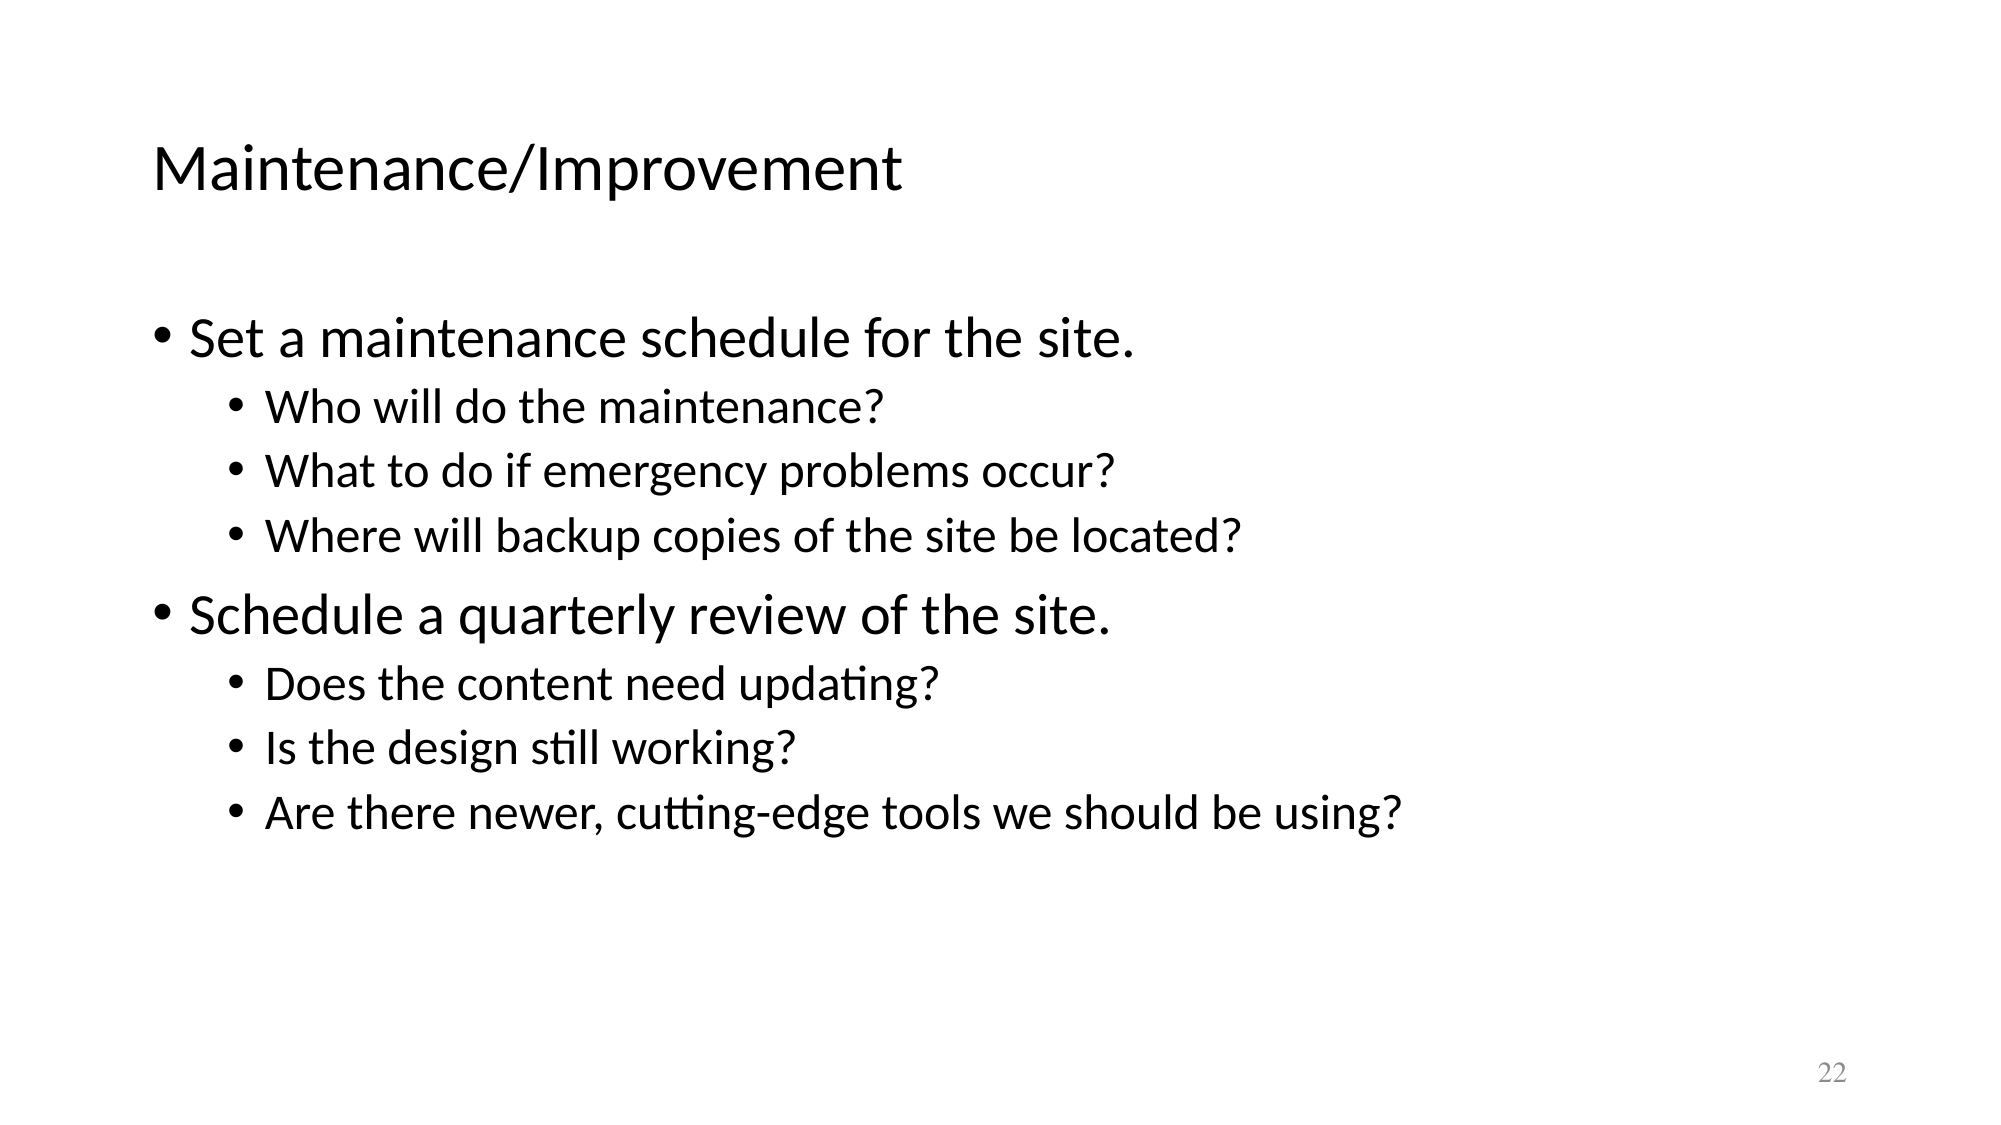

# Maintenance/Improvement
Set a maintenance schedule for the site.
Who will do the maintenance?
What to do if emergency problems occur?
Where will backup copies of the site be located?
Schedule a quarterly review of the site.
Does the content need updating?
Is the design still working?
Are there newer, cutting-edge tools we should be using?
22